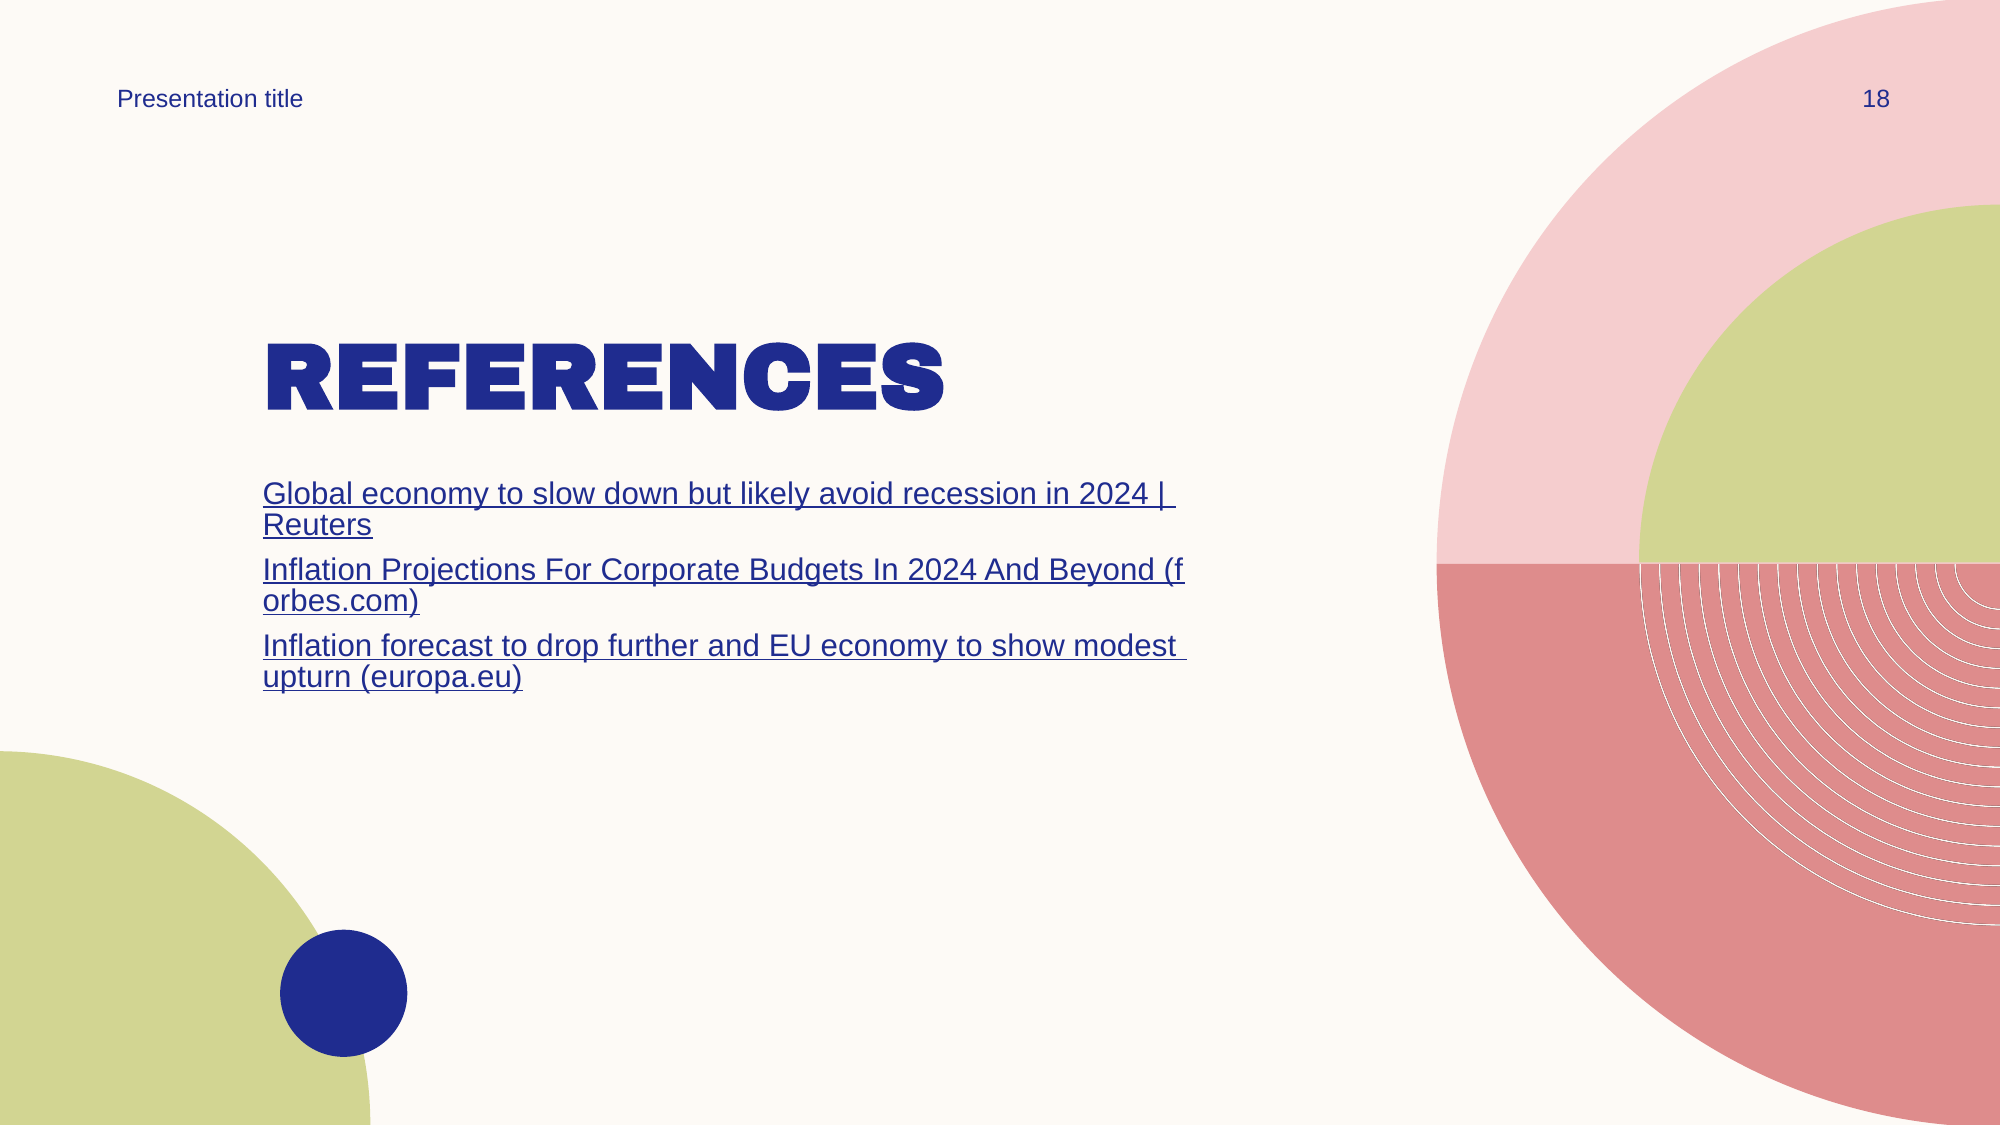

Presentation title
18
# references
Global economy to slow down but likely avoid recession in 2024 | Reuters
Inflation Projections For Corporate Budgets In 2024 And Beyond (forbes.com)
Inflation forecast to drop further and EU economy to show modest upturn (europa.eu)